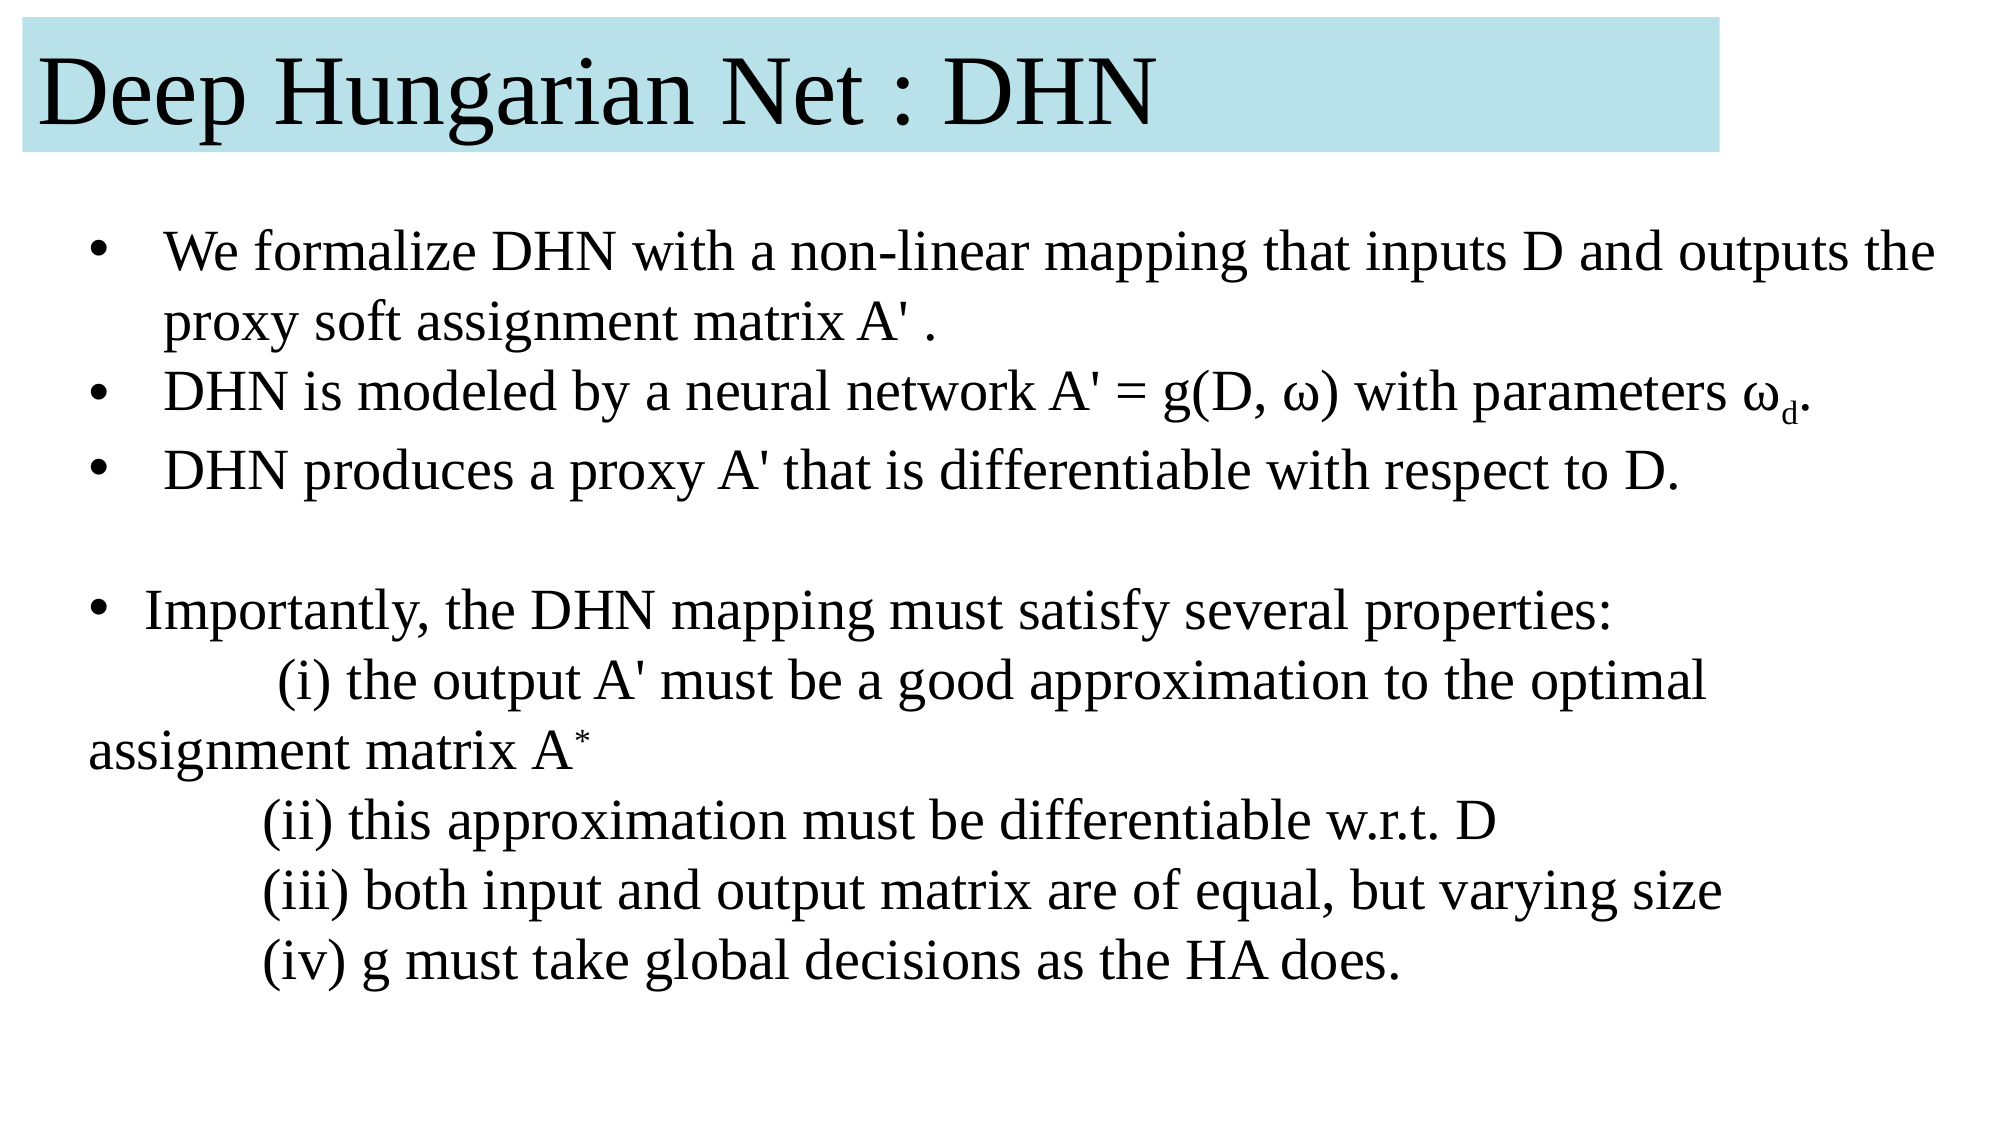

Deep Hungarian Net : DHN
We formalize DHN with a non-linear mapping that inputs D and outputs the proxy soft assignment matrix A' .
DHN is modeled by a neural network A' = g(D, ω) with parameters ωd.
DHN produces a proxy A' that is differentiable with respect to D.

Importantly, the DHN mapping must satisfy several properties:
             (i) the output A' must be a good approximation to the optimal assignment matrix A*
            (ii) this approximation must be differentiable w.r.t. D
            (iii) both input and output matrix are of equal, but varying size
            (iv) g must take global decisions as the HA does.